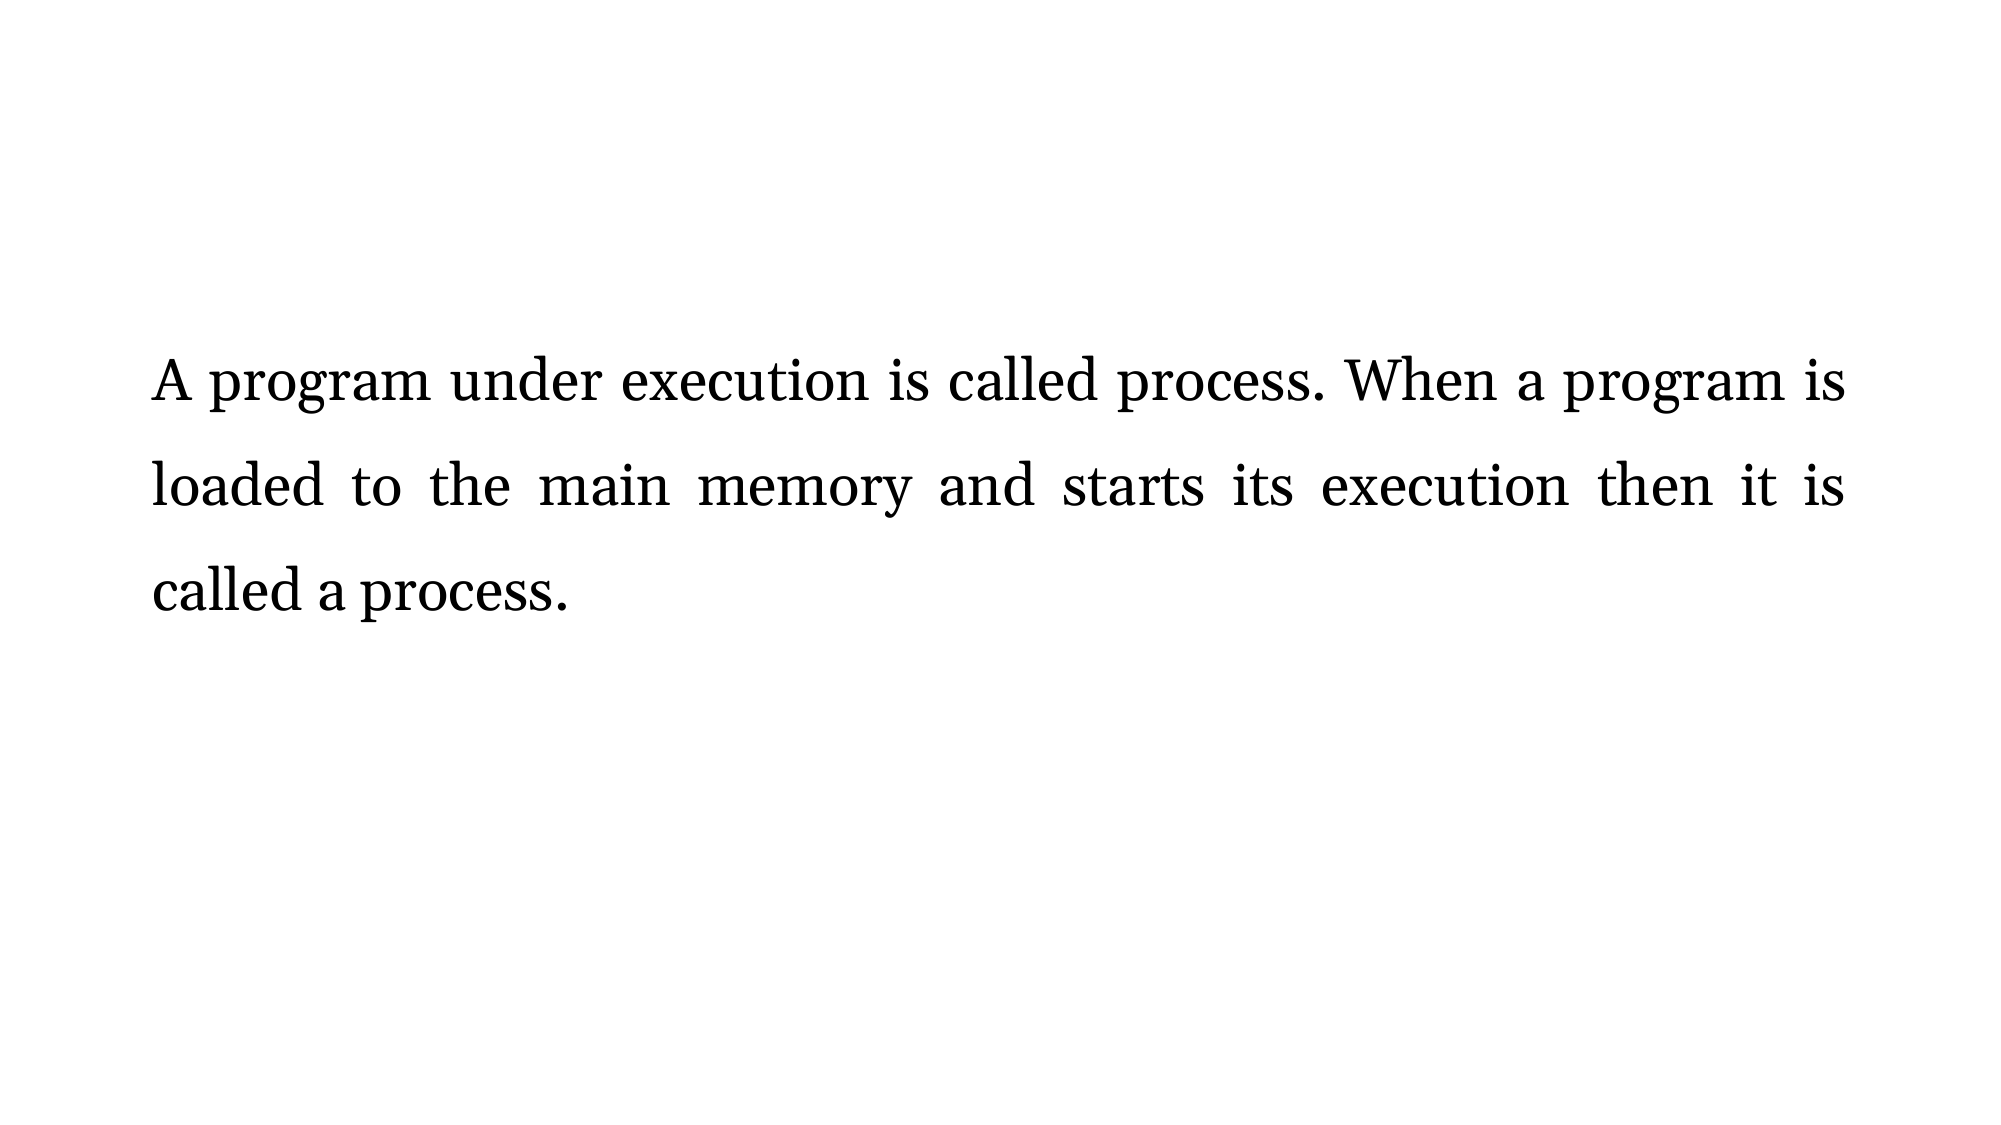

A program under execution is called process. When a program is loaded to the main memory and starts its execution then it is called a process.